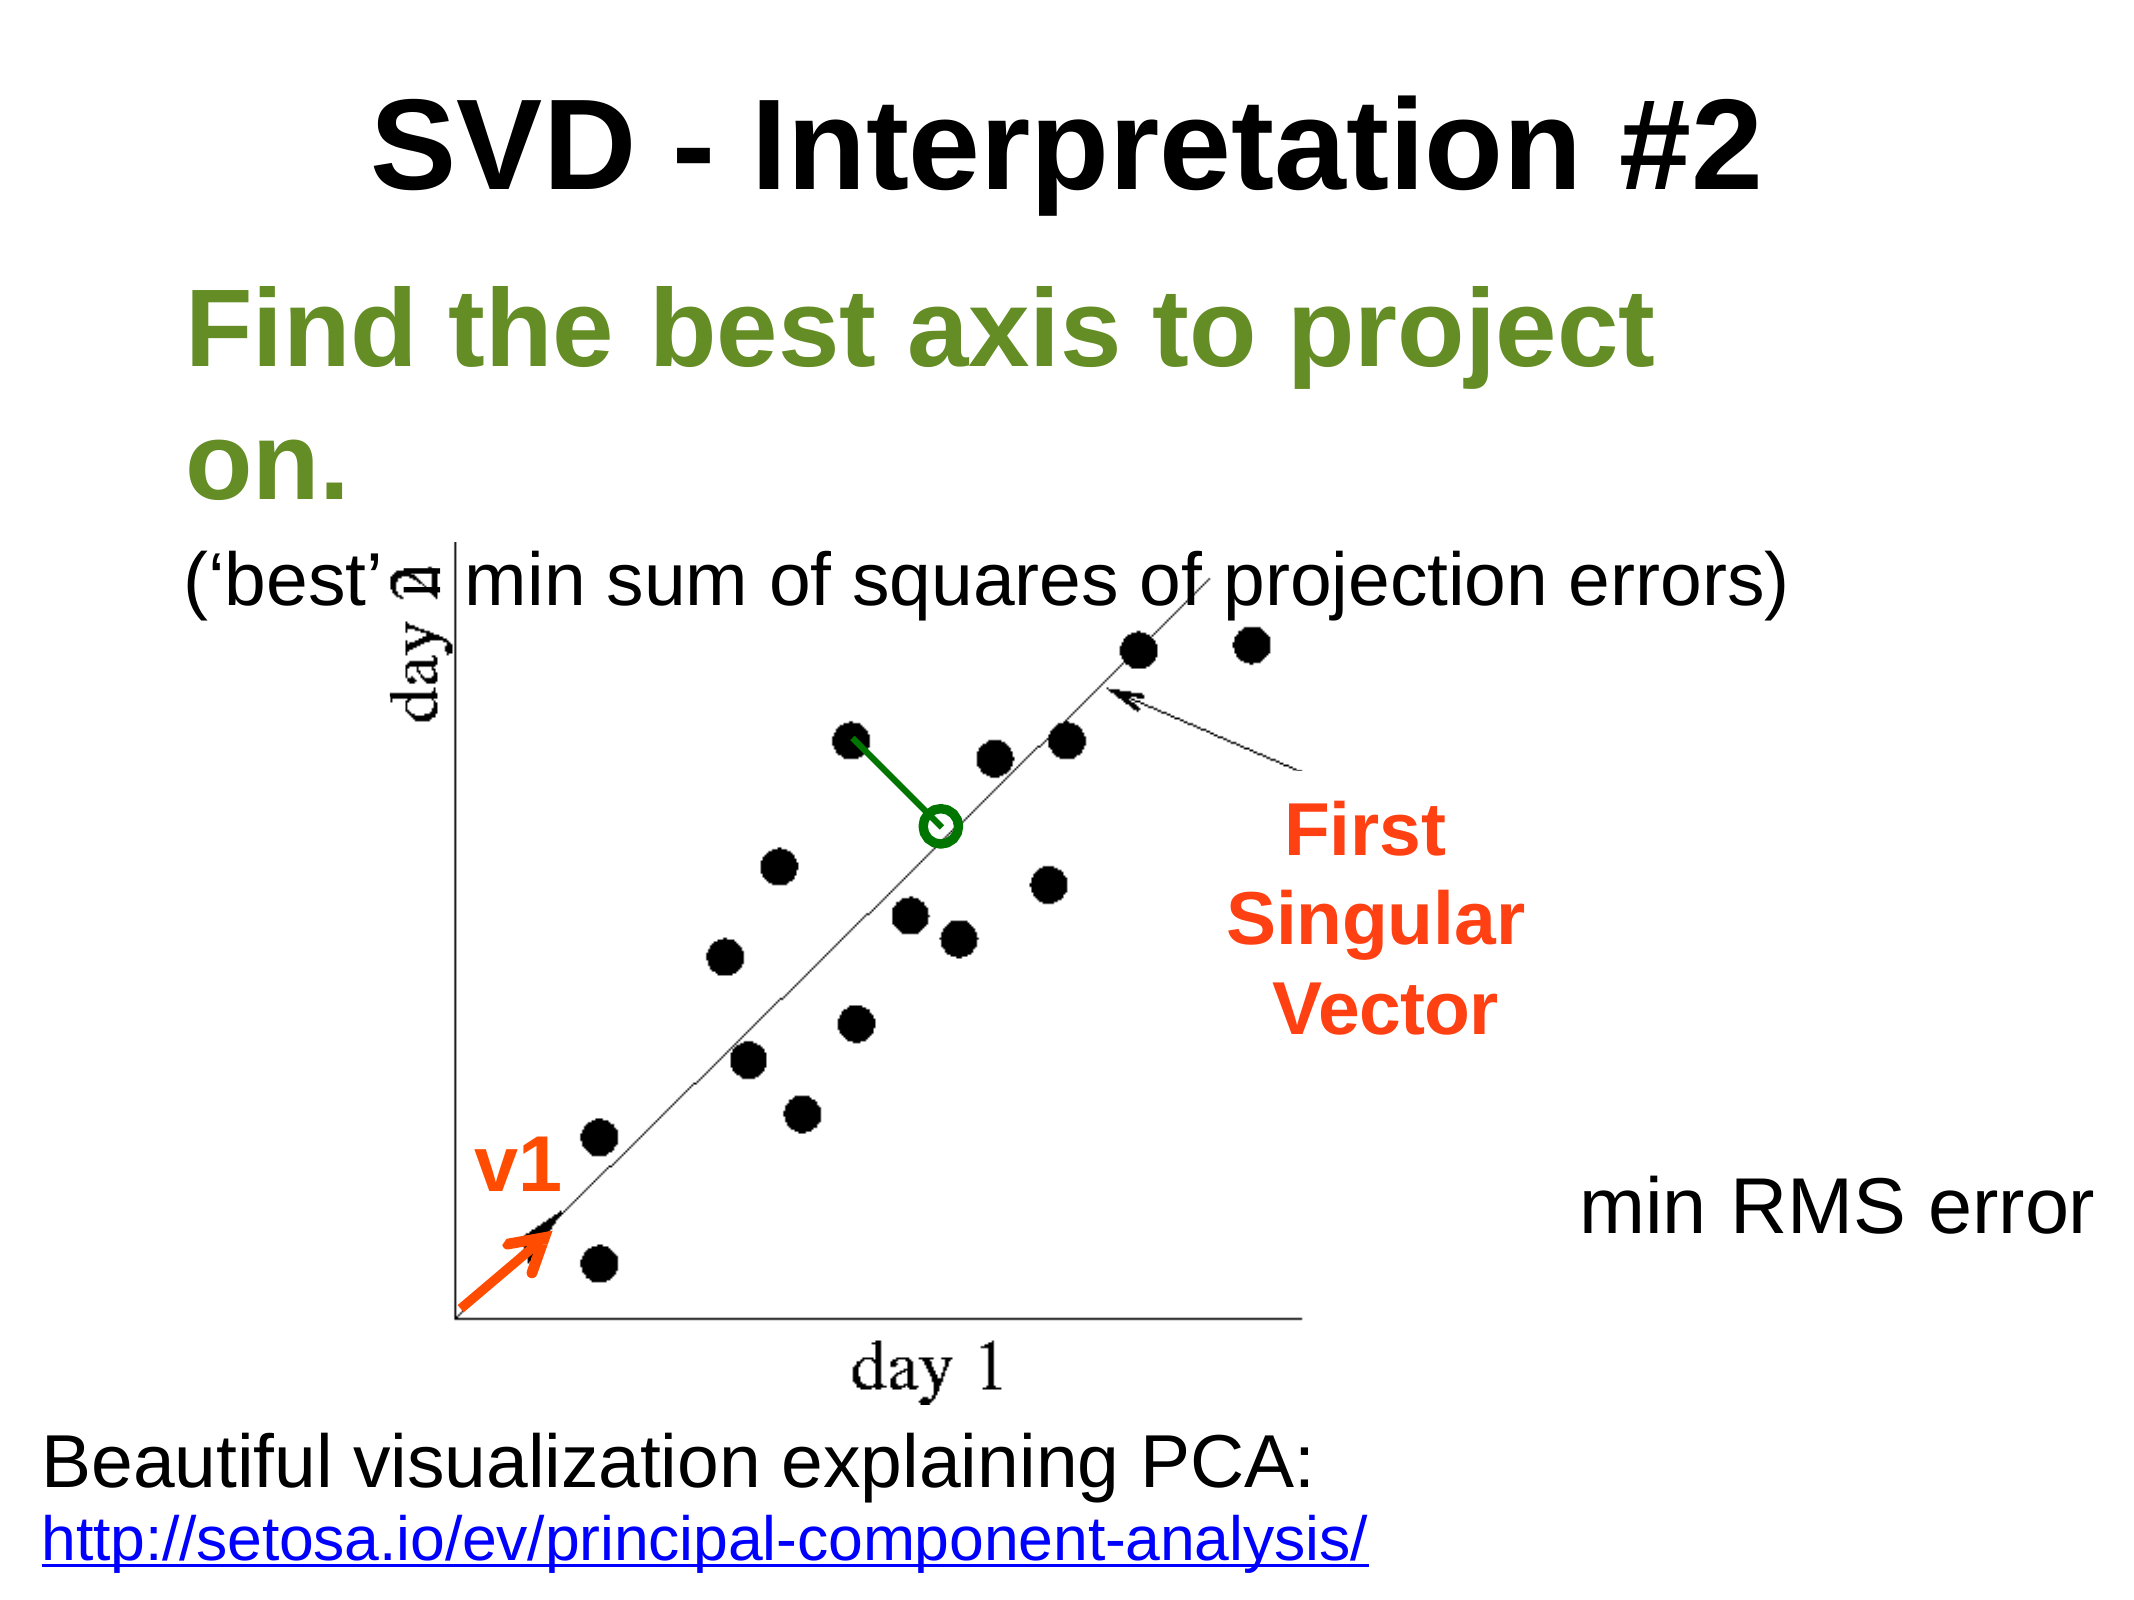

# SVD - Interpretation #2
Find the	best axis	to project on.
(‘best’ = min sum of squares of projection errors)

First  Singular  Vector
v1
min	RMS error
Beautiful visualization explaining PCA:
http://setosa.io/ev/principal-component-analysis/